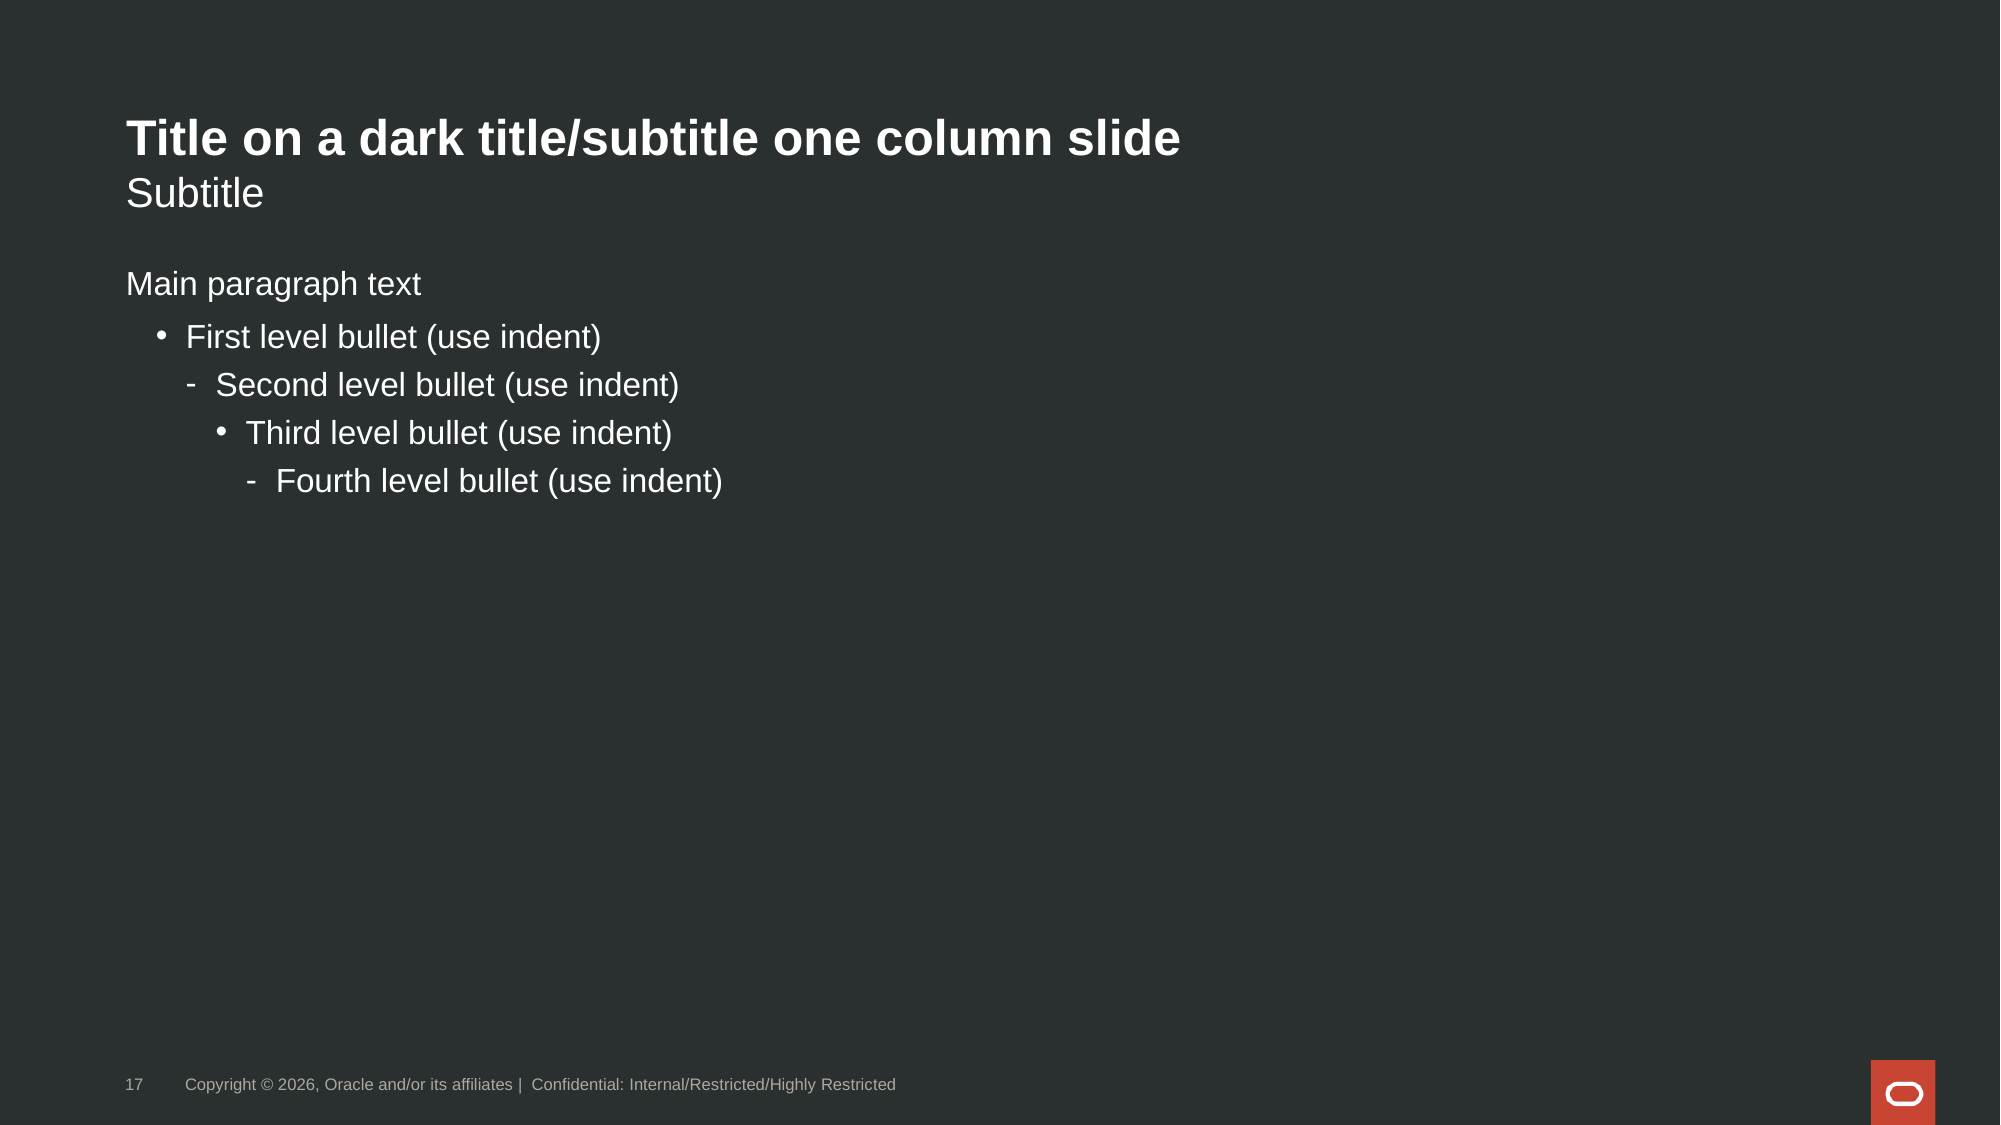

# Title on a dark title/subtitle one column slide
Subtitle
Main paragraph text
First level bullet (use indent)
Second level bullet (use indent)
Third level bullet (use indent)
Fourth level bullet (use indent)
17
Copyright © 2026, Oracle and/or its affiliates |  Confidential: Internal/Restricted/Highly Restricted